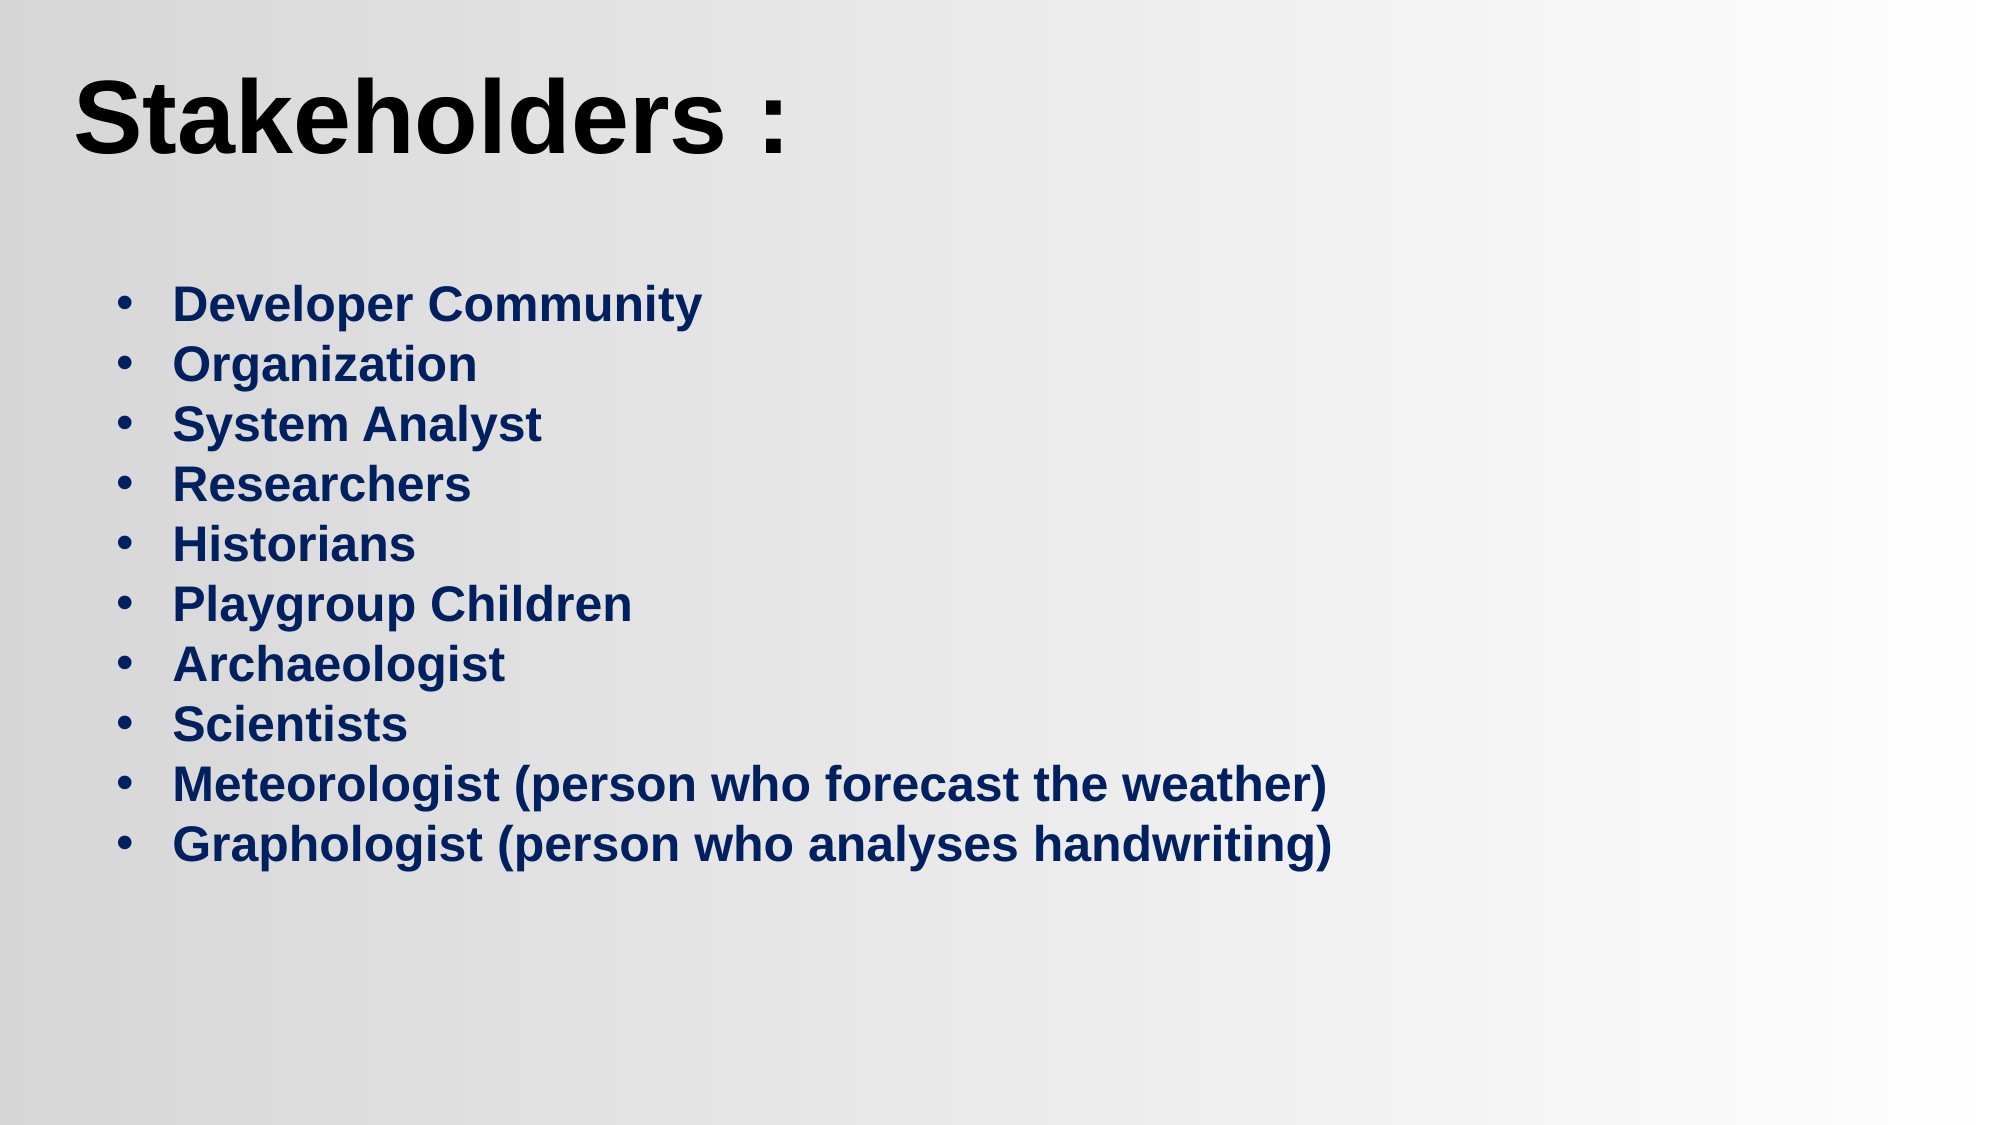

Stakeholders :

Developer Community
Organization
System Analyst
Researchers
Historians
Playgroup Children
Archaeologist
Scientists
Meteorologist (person who forecast the weather)
Graphologist (person who analyses handwriting)